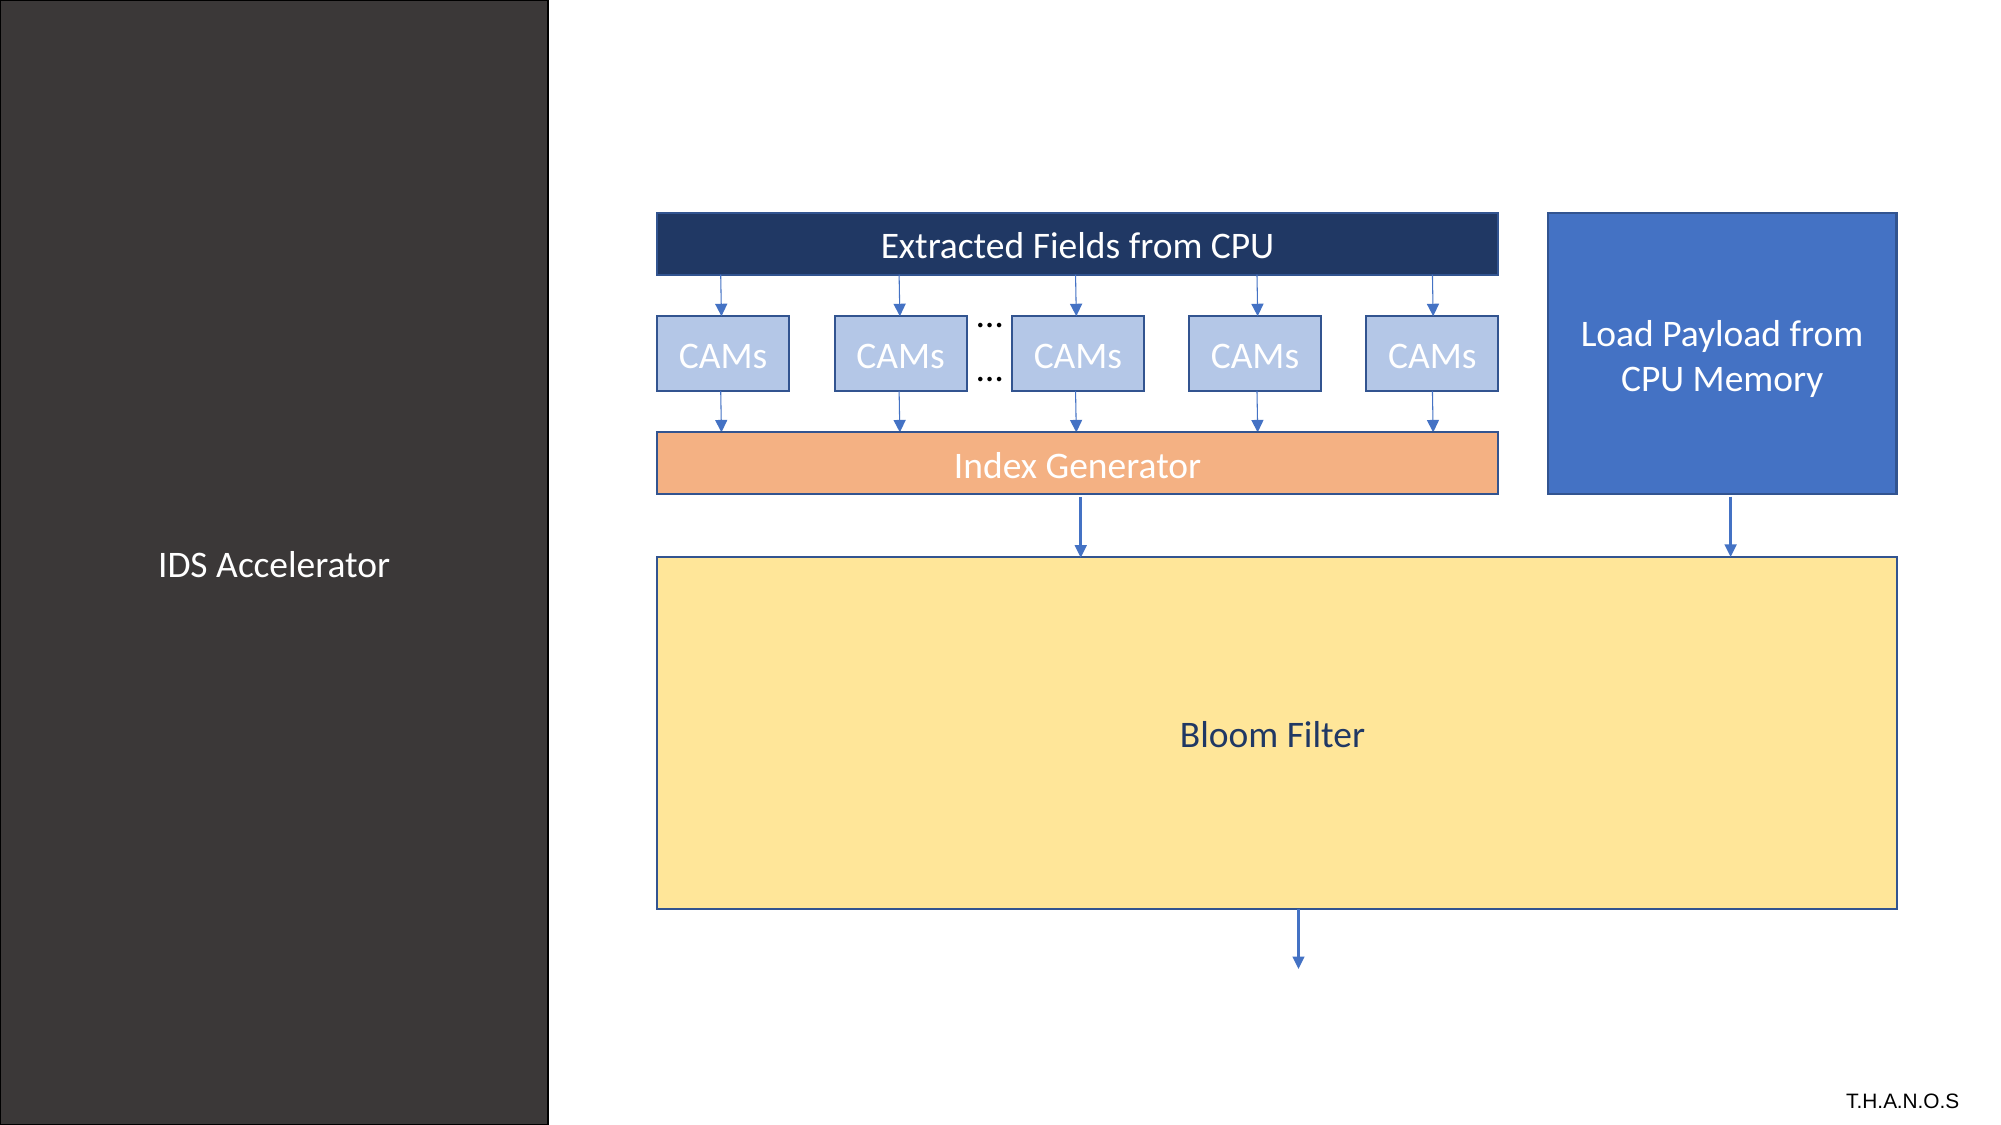

IDS Accelerator
Extracted Fields from CPU
Load Payload from CPU Memory
…
CAMs
CAMs
CAMs
CAMs
CAMs
…
…
Index Generator
Bloom Filter
# T.H.A.N.O.S